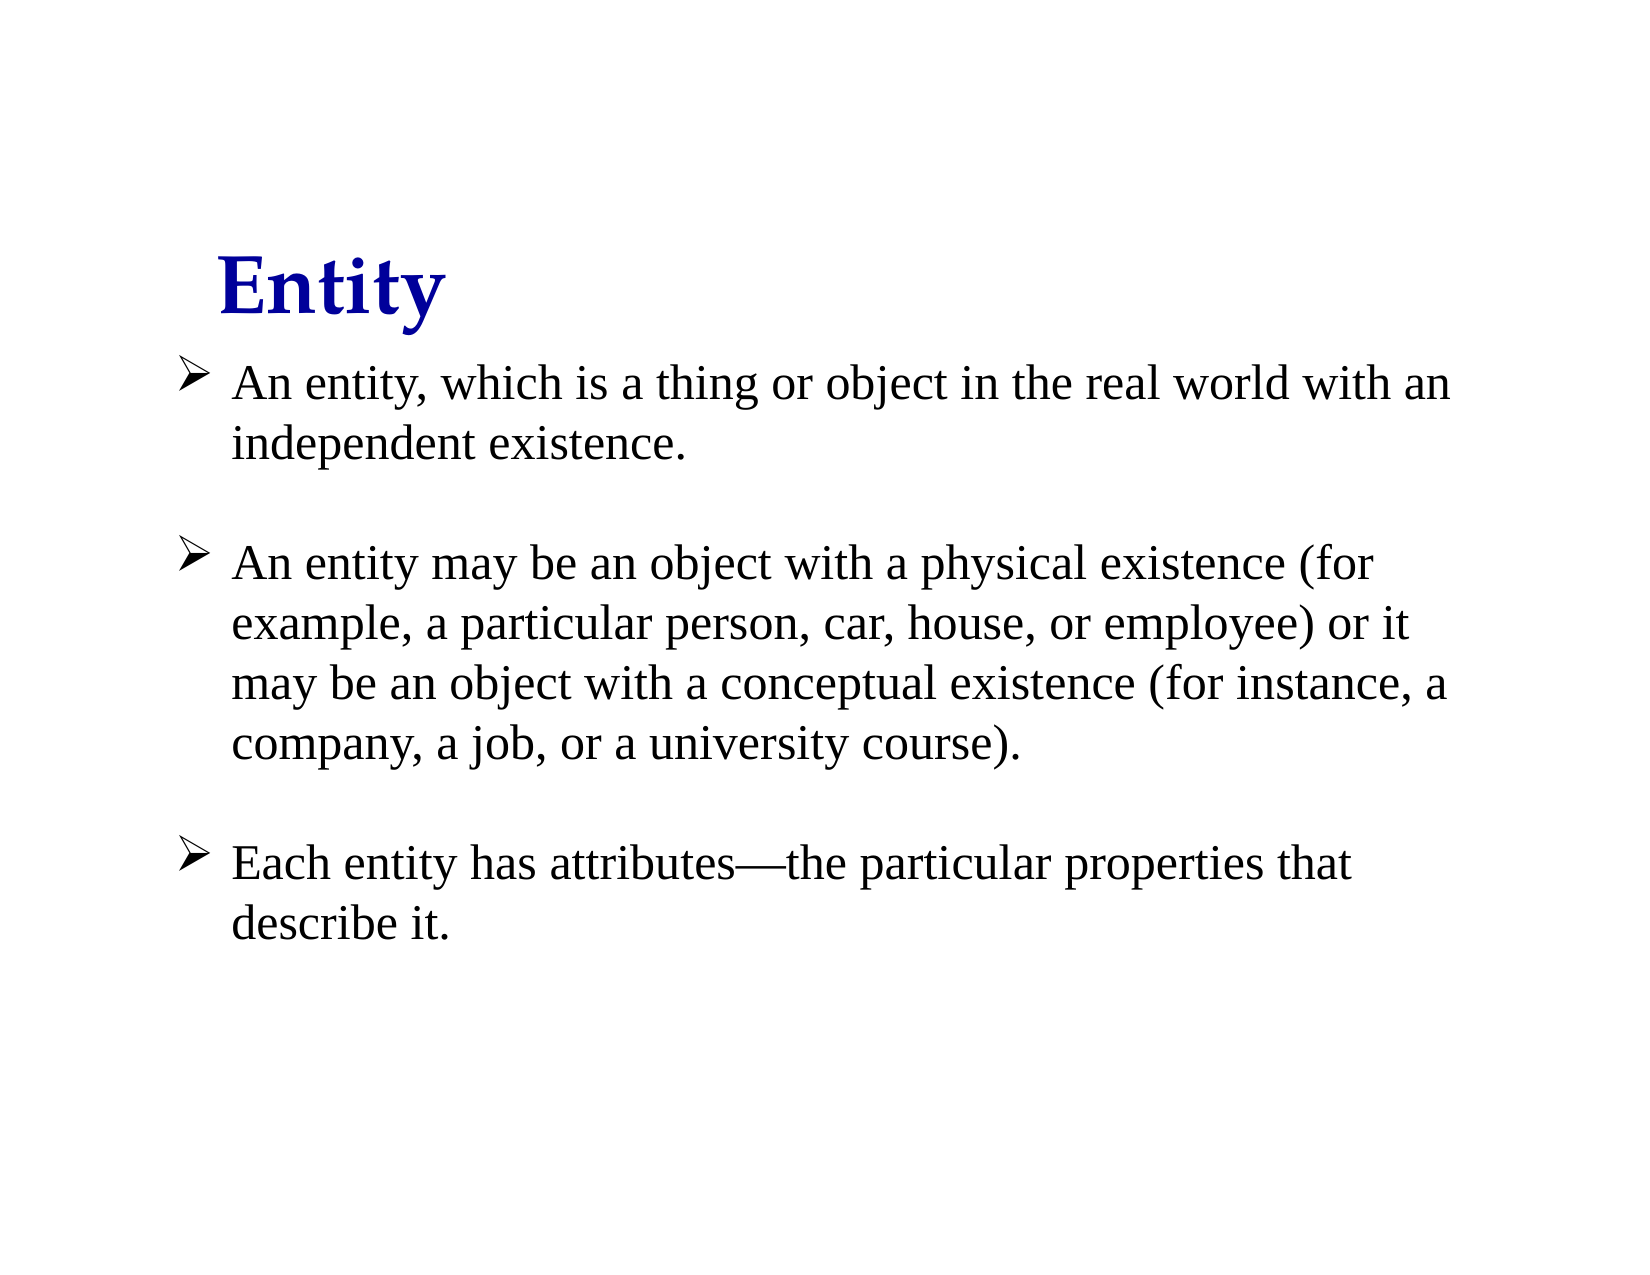

# Entity
An entity, which is a thing or object in the real world with an independent existence.

An entity may be an object with a physical existence (for example, a particular person, car, house, or employee) or it may be an object with a conceptual existence (for instance, a company, a job, or a university course).

Each entity has attributes—the particular properties that describe it.